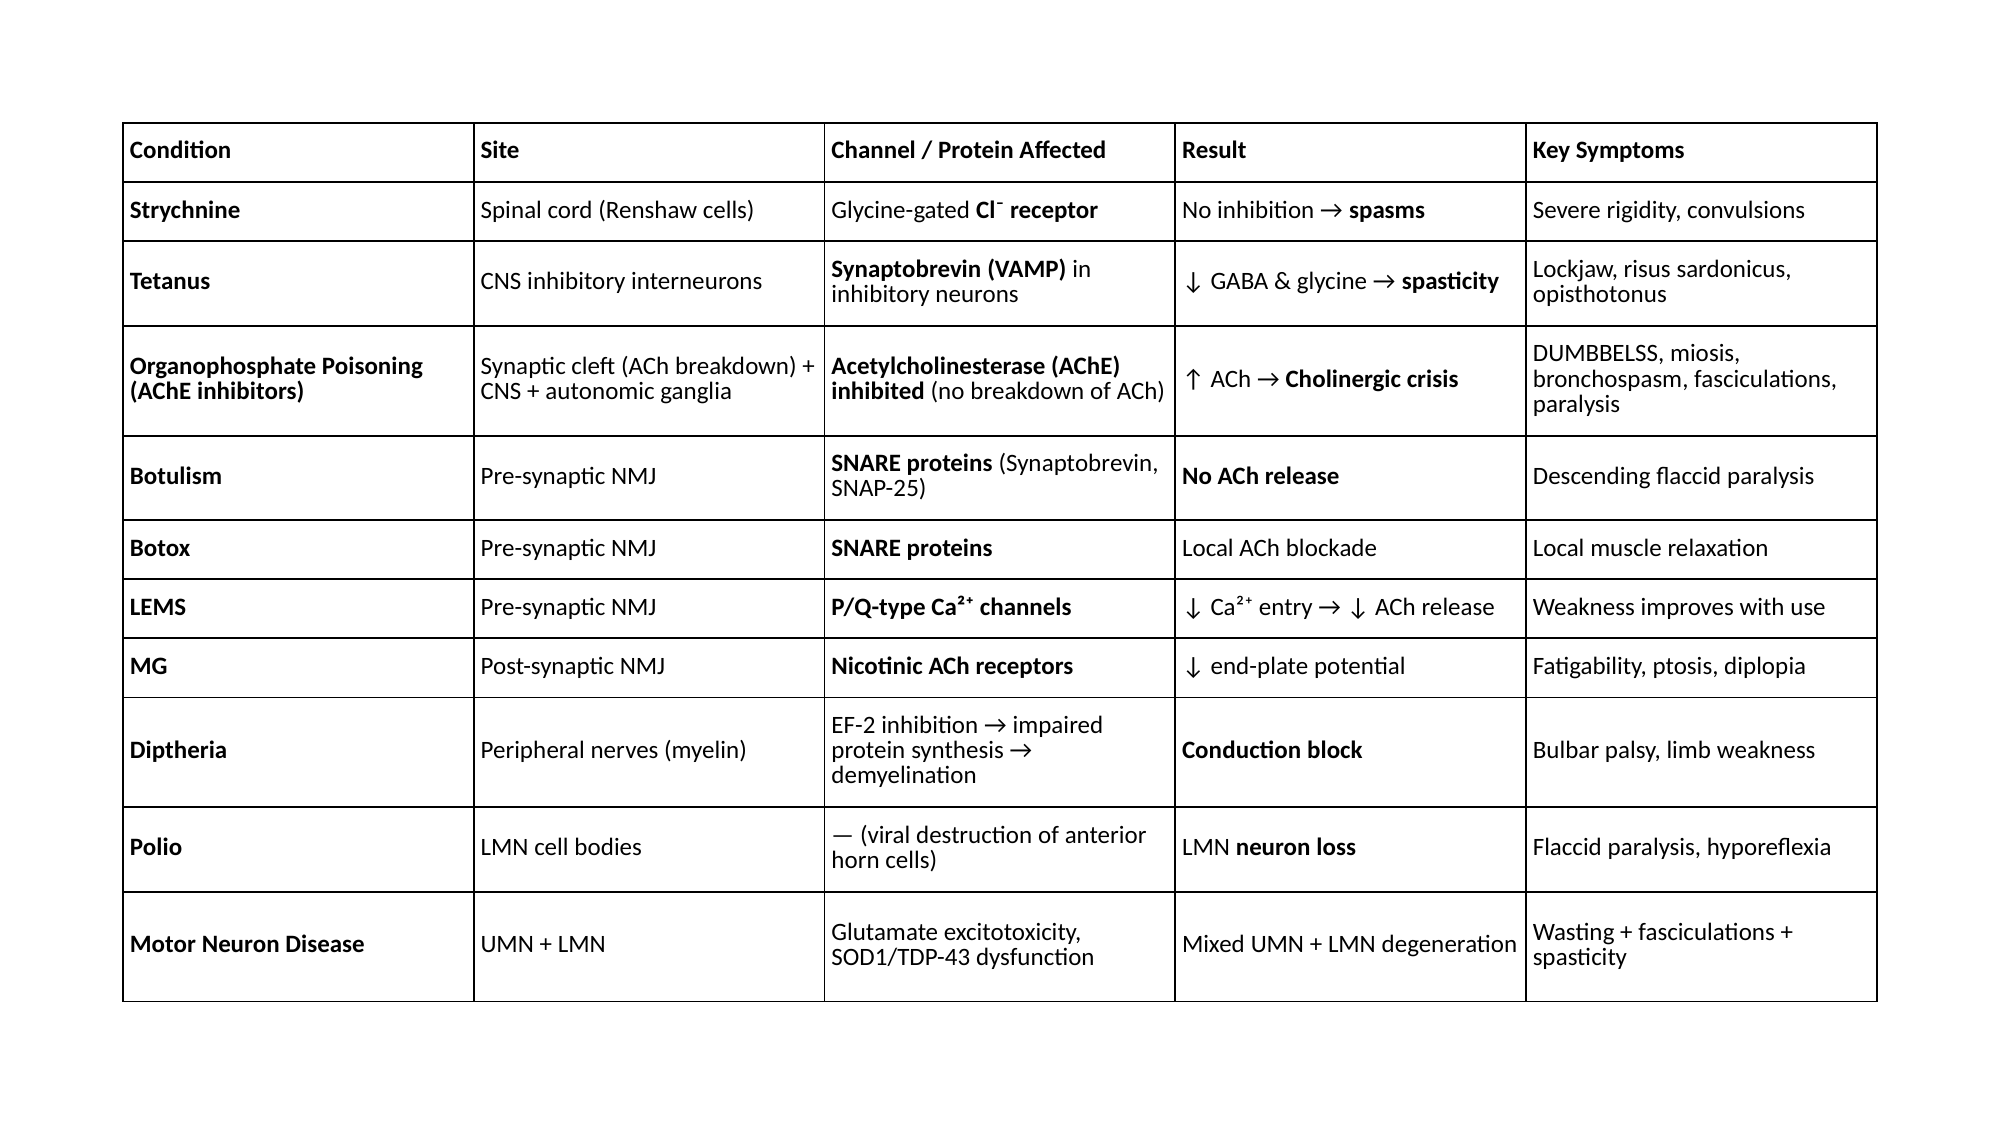

#
| Condition | Site | Channel / Protein Affected | Result | Key Symptoms |
| --- | --- | --- | --- | --- |
| Strychnine | Spinal cord (Renshaw cells) | Glycine-gated Cl⁻ receptor | No inhibition → spasms | Severe rigidity, convulsions |
| Tetanus | CNS inhibitory interneurons | Synaptobrevin (VAMP) in inhibitory neurons | ↓ GABA & glycine → spasticity | Lockjaw, risus sardonicus, opisthotonus |
| Organophosphate Poisoning (AChE inhibitors) | Synaptic cleft (ACh breakdown) + CNS + autonomic ganglia | Acetylcholinesterase (AChE) inhibited (no breakdown of ACh) | ↑ ACh → Cholinergic crisis | DUMBBELSS, miosis, bronchospasm, fasciculations, paralysis |
| Botulism | Pre-synaptic NMJ | SNARE proteins (Synaptobrevin, SNAP-25) | No ACh release | Descending flaccid paralysis |
| Botox | Pre-synaptic NMJ | SNARE proteins | Local ACh blockade | Local muscle relaxation |
| LEMS | Pre-synaptic NMJ | P/Q-type Ca²⁺ channels | ↓ Ca²⁺ entry → ↓ ACh release | Weakness improves with use |
| MG | Post-synaptic NMJ | Nicotinic ACh receptors | ↓ end-plate potential | Fatigability, ptosis, diplopia |
| Diptheria | Peripheral nerves (myelin) | EF-2 inhibition → impaired protein synthesis → demyelination | Conduction block | Bulbar palsy, limb weakness |
| Polio | LMN cell bodies | — (viral destruction of anterior horn cells) | LMN neuron loss | Flaccid paralysis, hyporeflexia |
| Motor Neuron Disease | UMN + LMN | Glutamate excitotoxicity, SOD1/TDP-43 dysfunction | Mixed UMN + LMN degeneration | Wasting + fasciculations + spasticity |